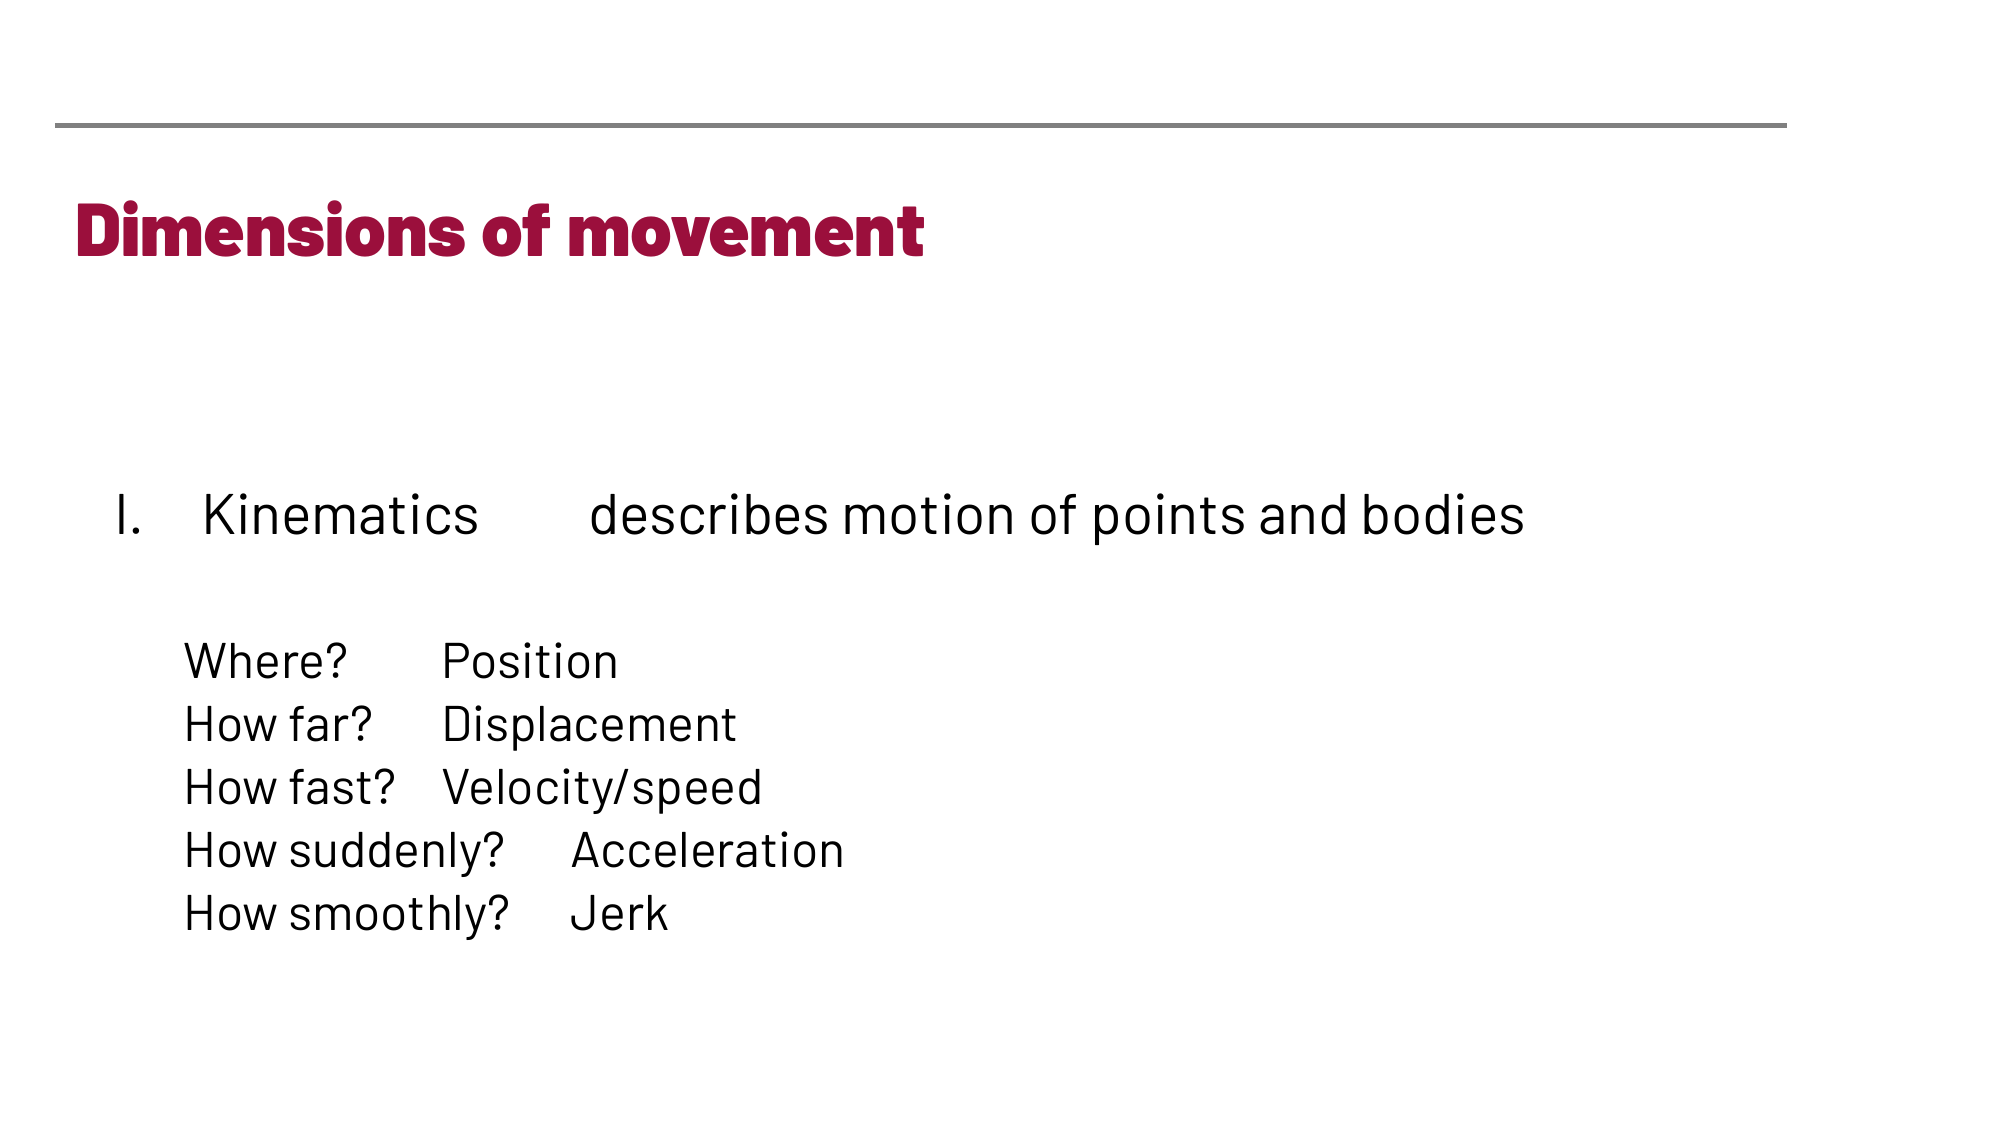

# Dimensions of movement
Kinematics		describes motion of points and bodies

				Where?			Position
				How far?			Displacement
				How fast?			Velocity/speed
				How suddenly?		Acceleration
				How smoothly?		Jerk